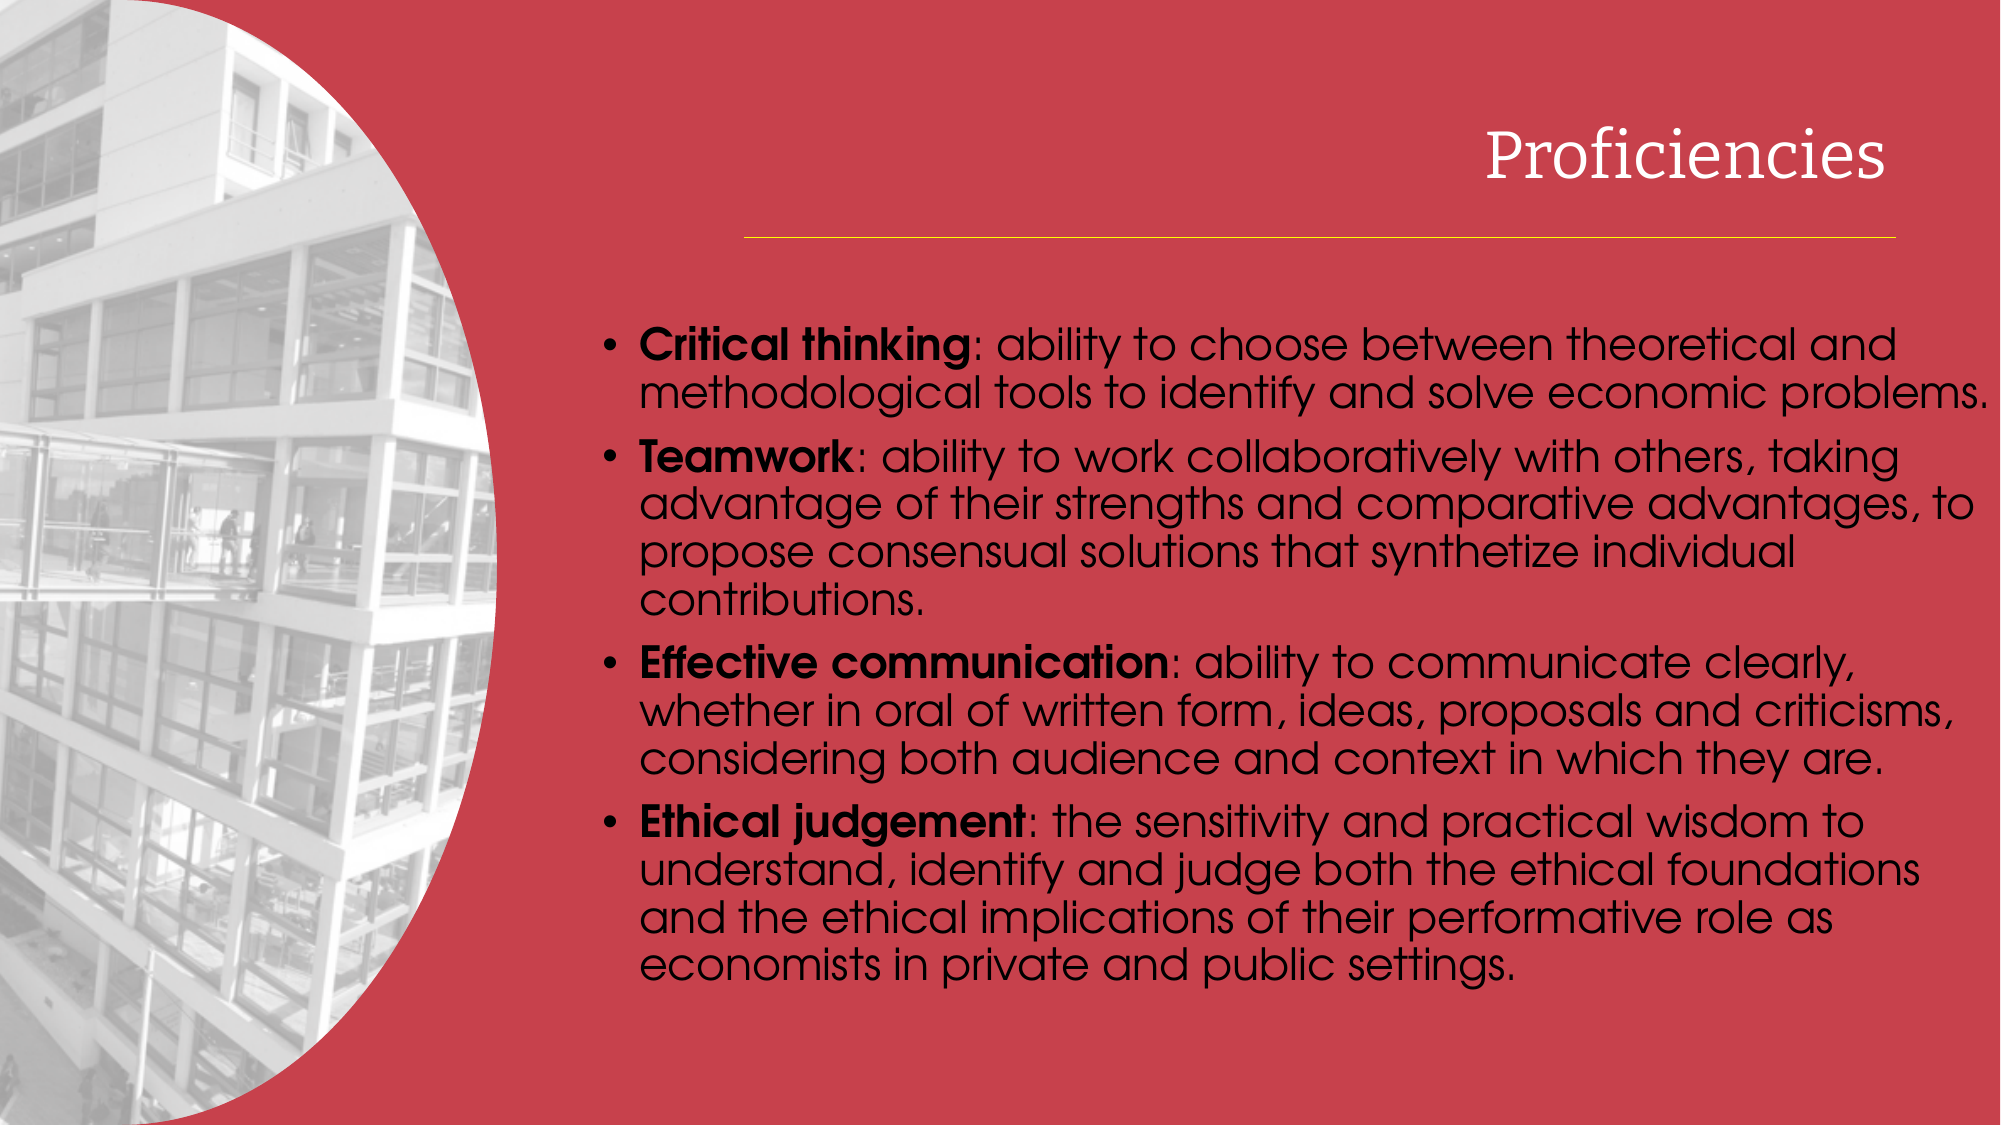

# Proficiencies
Critical thinking: ability to choose between theoretical and methodological tools to identify and solve economic problems.
Teamwork: ability to work collaboratively with others, taking advantage of their strengths and comparative advantages, to propose consensual solutions that synthetize individual contributions.
Effective communication: ability to communicate clearly, whether in oral of written form, ideas, proposals and criticisms, considering both audience and context in which they are.
Ethical judgement: the sensitivity and practical wisdom to understand, identify and judge both the ethical foundations and the ethical implications of their performative role as economists in private and public settings.